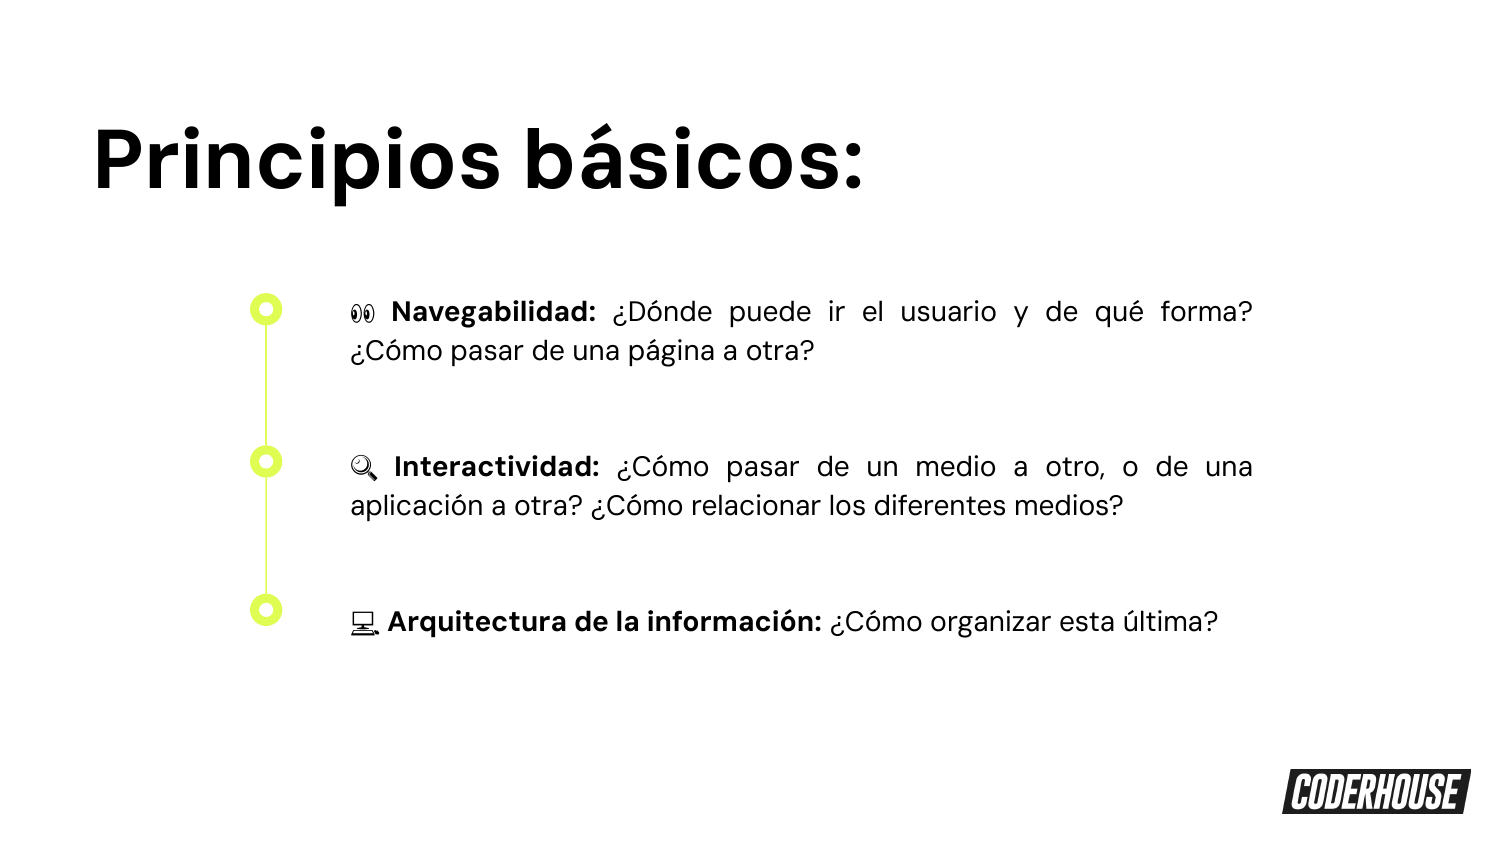

Principios básicos:
👀 Navegabilidad: ¿Dónde puede ir el usuario y de qué forma? ¿Cómo pasar de una página a otra?

🔍 Interactividad: ¿Cómo pasar de un medio a otro, o de una aplicación a otra? ¿Cómo relacionar los diferentes medios?

💻 Arquitectura de la información: ¿Cómo organizar esta última?